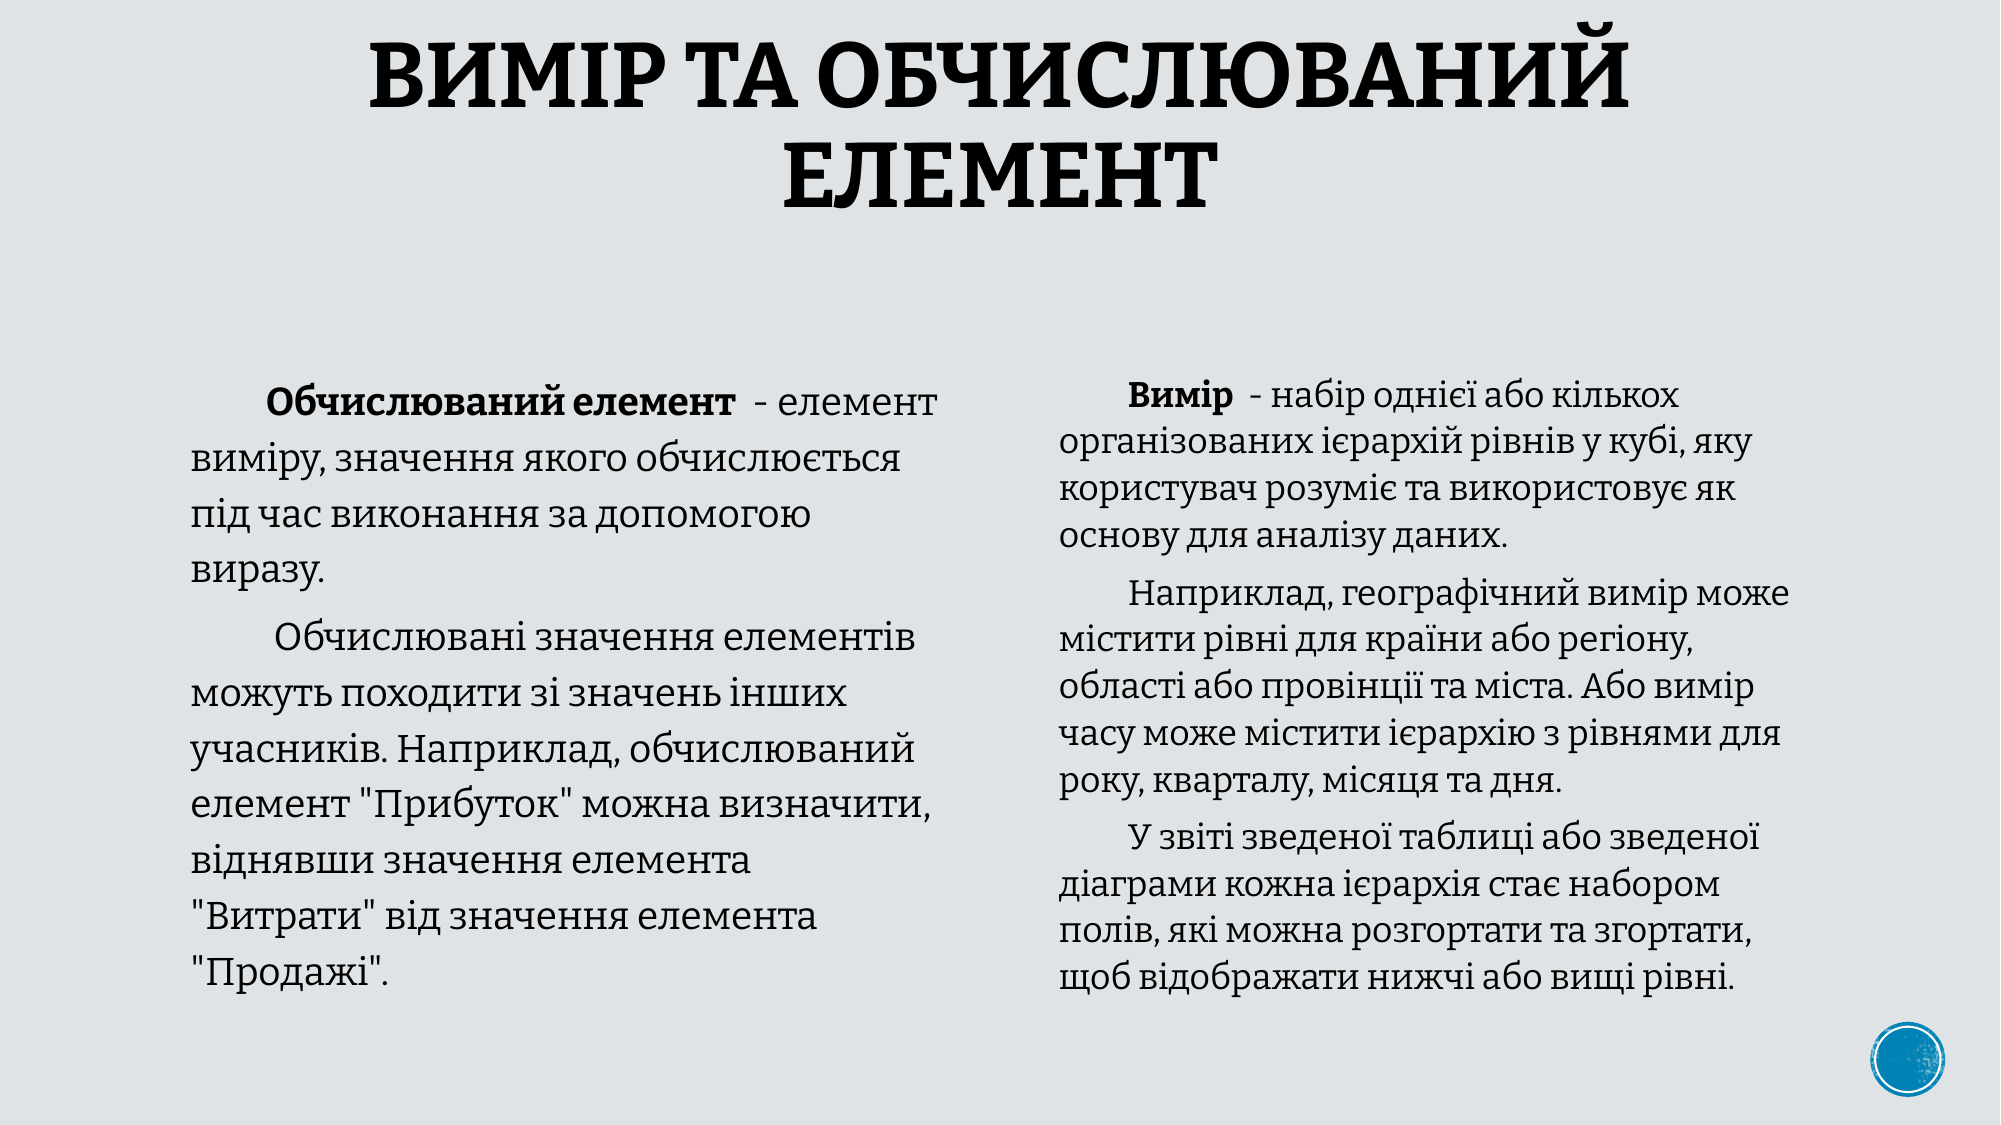

# Вимір та Обчислюваний елемент
Обчислюваний елемент  - елемент виміру, значення якого обчислюється під час виконання за допомогою виразу.
 Обчислювані значення елементів можуть походити зі значень інших учасників. Наприклад, обчислюваний елемент "Прибуток" можна визначити, віднявши значення елемента "Витрати" від значення елемента "Продажі".
Вимір  - набір однієї або кількох організованих ієрархій рівнів у кубі, яку користувач розуміє та використовує як основу для аналізу даних.
Наприклад, географічний вимір може містити рівні для країни або регіону, області або провінції та міста. Або вимір часу може містити ієрархію з рівнями для року, кварталу, місяця та дня.
У звіті зведеної таблиці або зведеної діаграми кожна ієрархія стає набором полів, які можна розгортати та згортати, щоб відображати нижчі або вищі рівні.